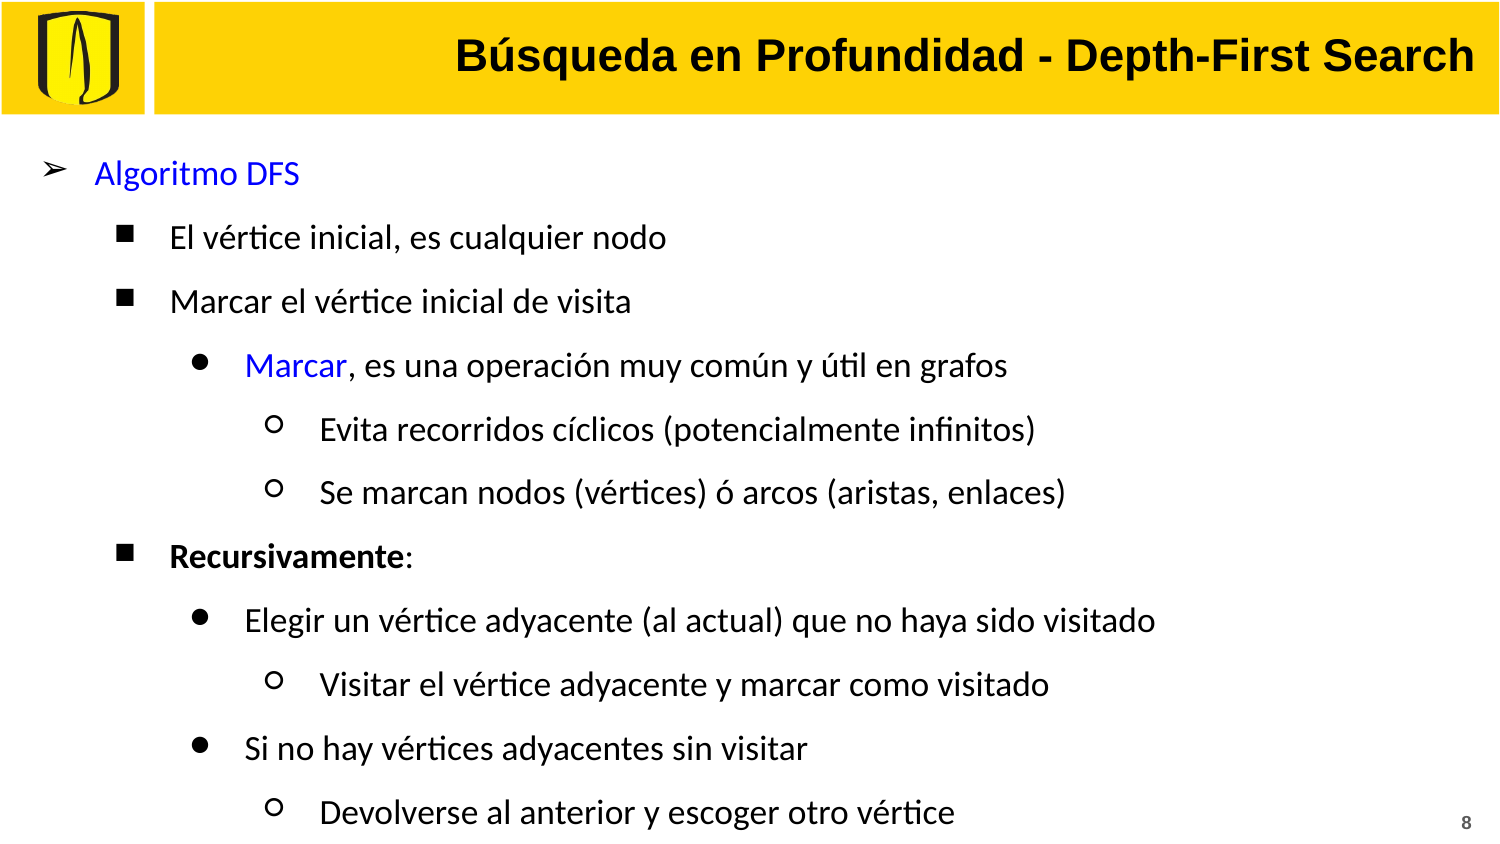

# Búsqueda en Profundidad - Depth-First Search
Algoritmo DFS
El vértice inicial, es cualquier nodo
Marcar el vértice inicial de visita
Marcar, es una operación muy común y útil en grafos
Evita recorridos cíclicos (potencialmente infinitos)
Se marcan nodos (vértices) ó arcos (aristas, enlaces)
Recursivamente:
Elegir un vértice adyacente (al actual) que no haya sido visitado
Visitar el vértice adyacente y marcar como visitado
Si no hay vértices adyacentes sin visitar
Devolverse al anterior y escoger otro vértice
8